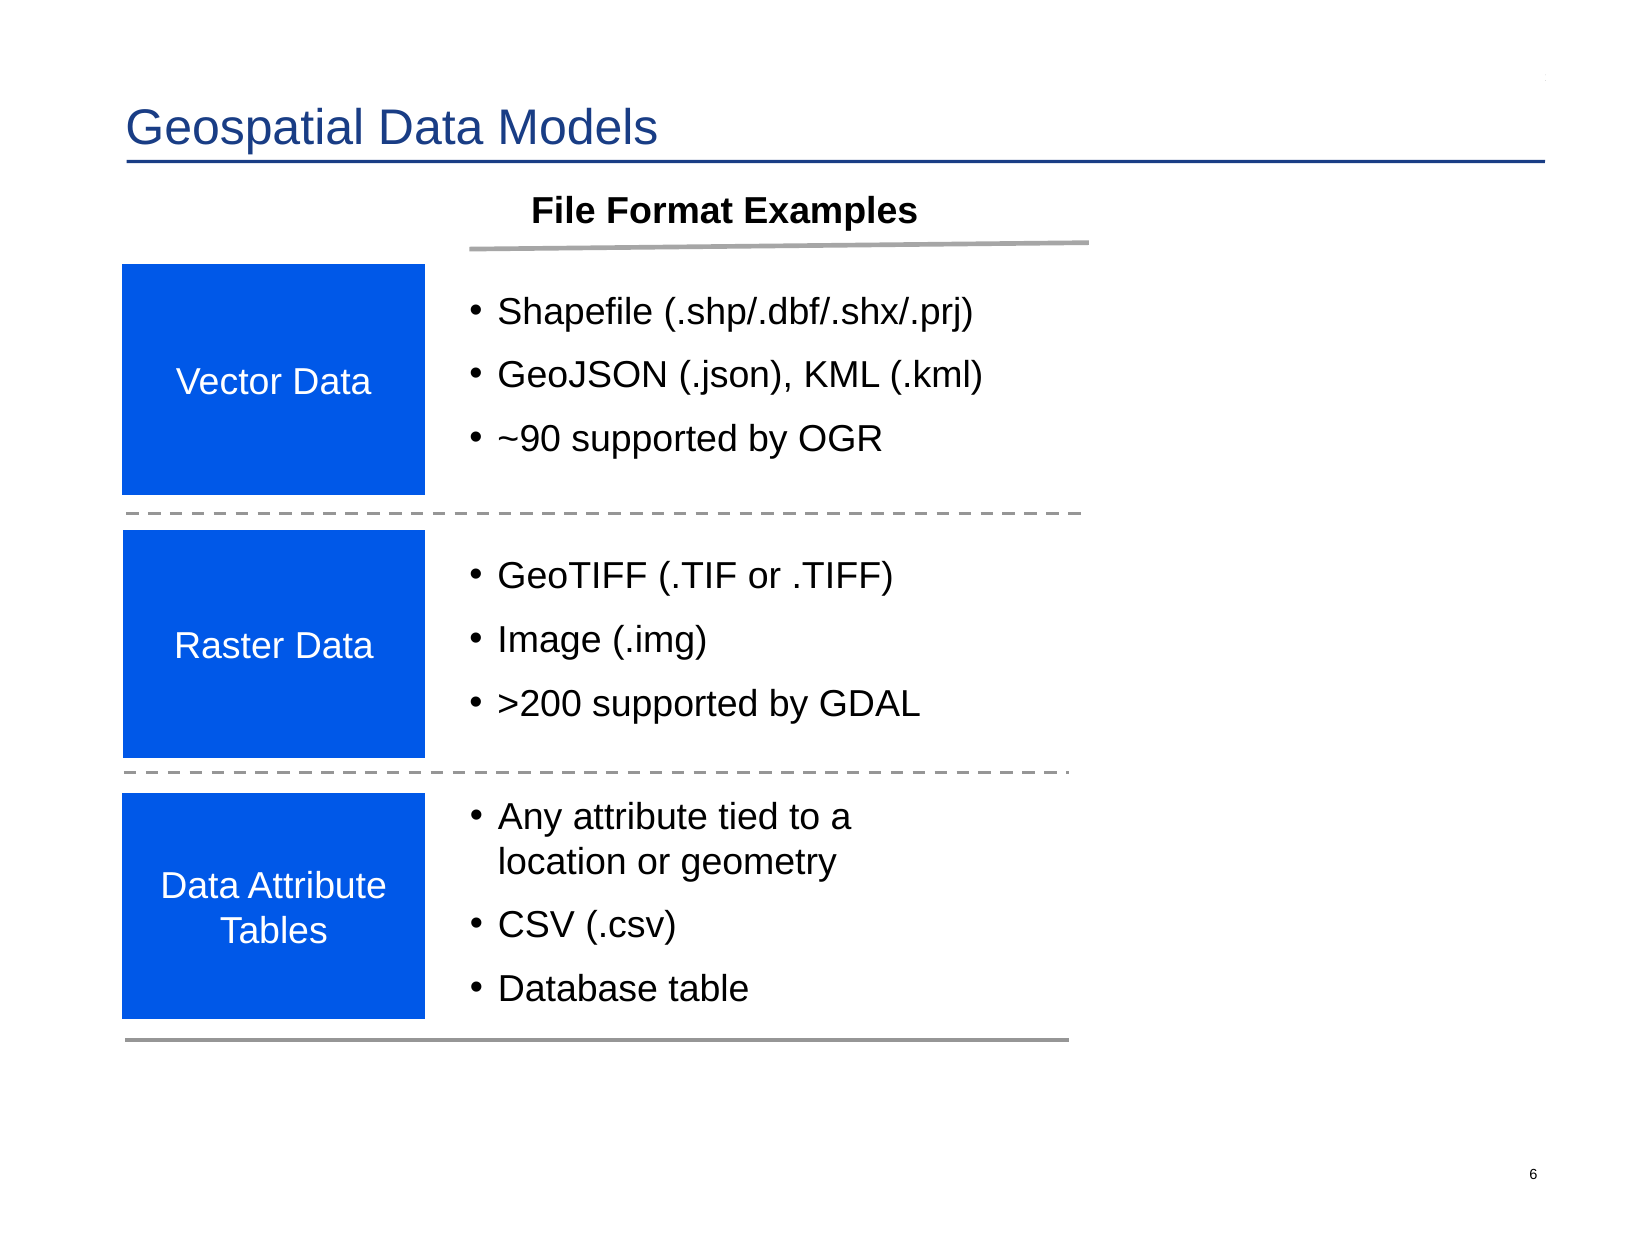

# Geospatial Data Models
File Format Examples

Vector Data
Shapefile (.shp/.dbf/.shx/.prj)
GeoJSON (.json), KML (.kml)
~90 supported by OGR
Raster Data
GeoTIFF (.TIF or .TIFF)
Image (.img)
>200 supported by GDAL
Any attribute tied to a location or geometry
CSV (.csv)
Database table
Data Attribute
Tables
6